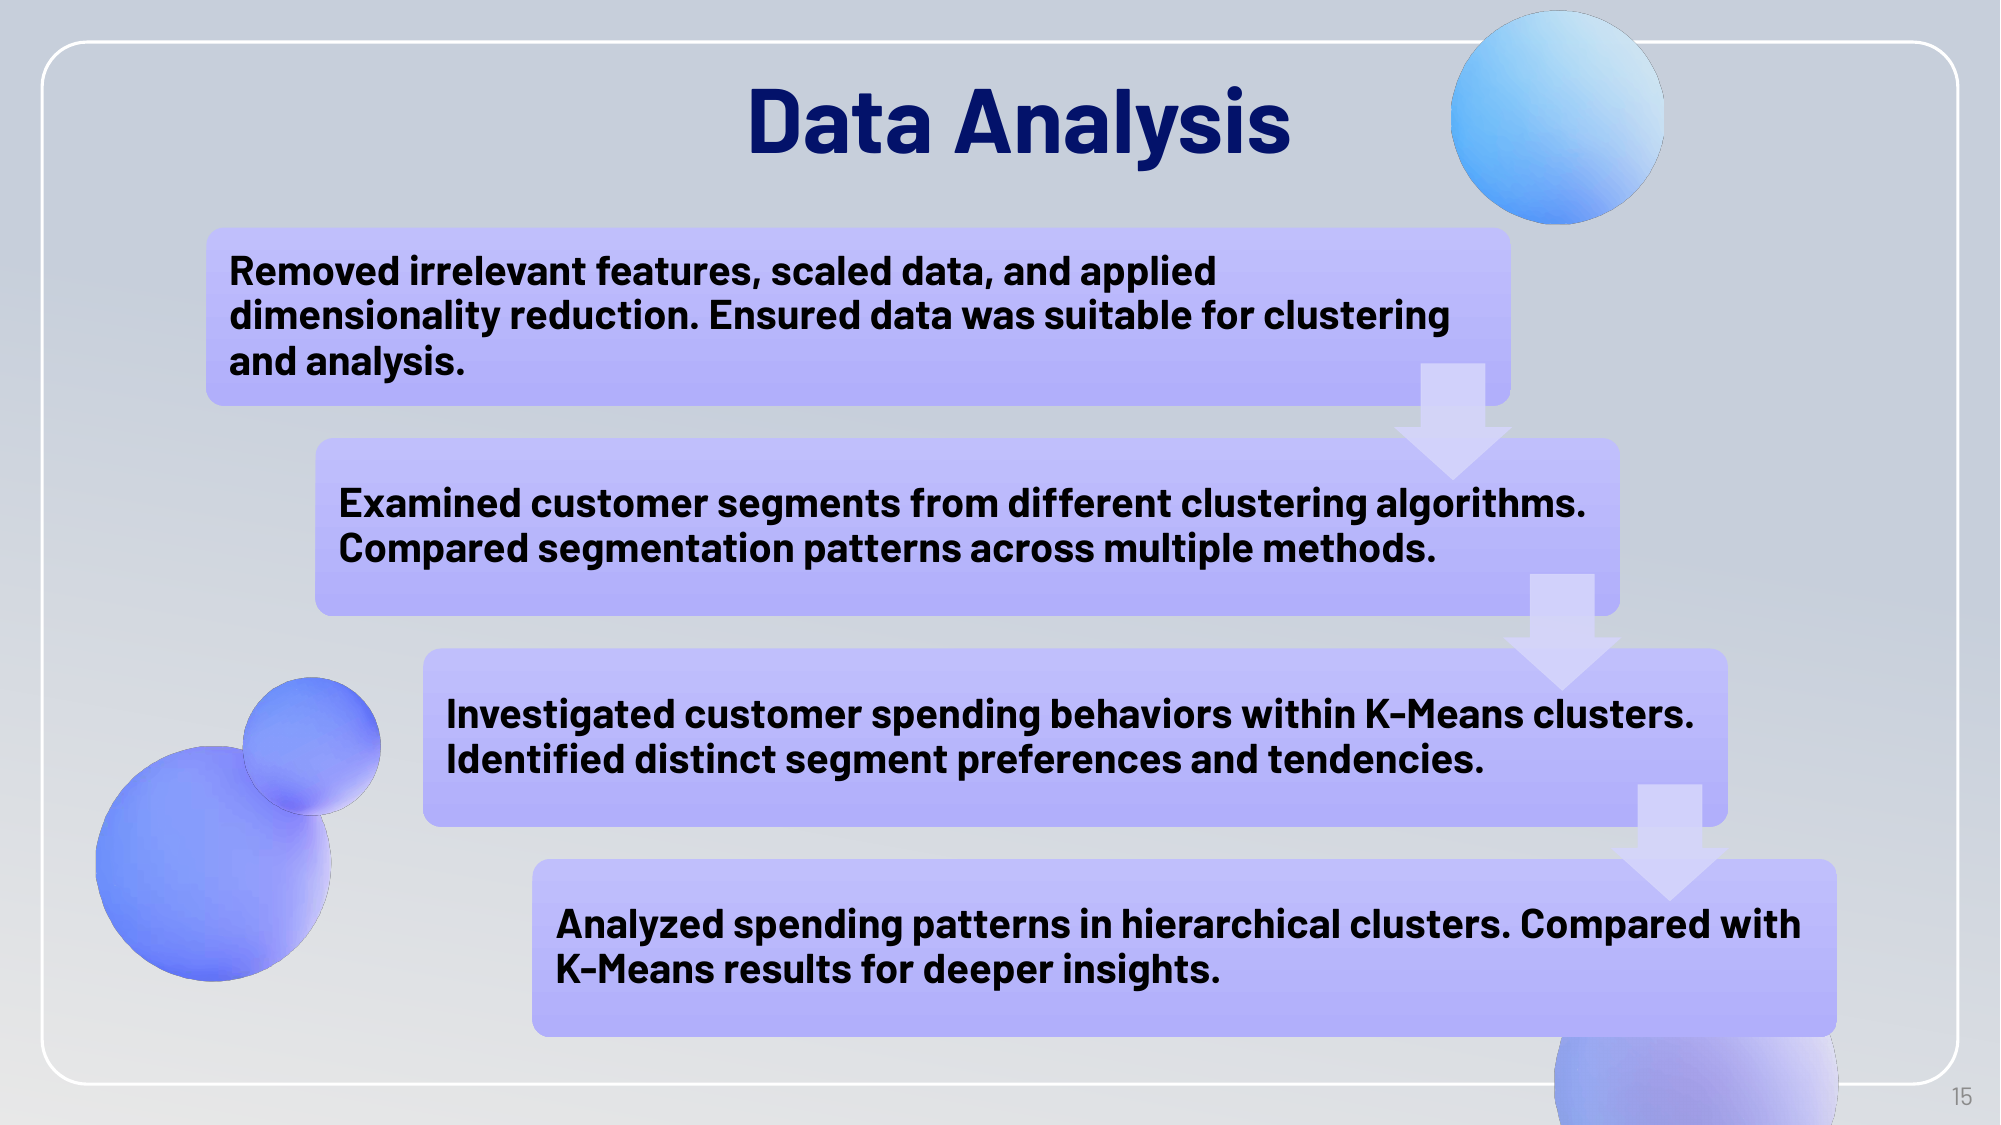

# Data Analysis
Removed irrelevant features, scaled data, and applied dimensionality reduction. Ensured data was suitable for clustering and analysis.
Examined customer segments from different clustering algorithms. Compared segmentation patterns across multiple methods.
Investigated customer spending behaviors within K-Means clusters. Identified distinct segment preferences and tendencies.
Analyzed spending patterns in hierarchical clusters. Compared with K-Means results for deeper insights.

15